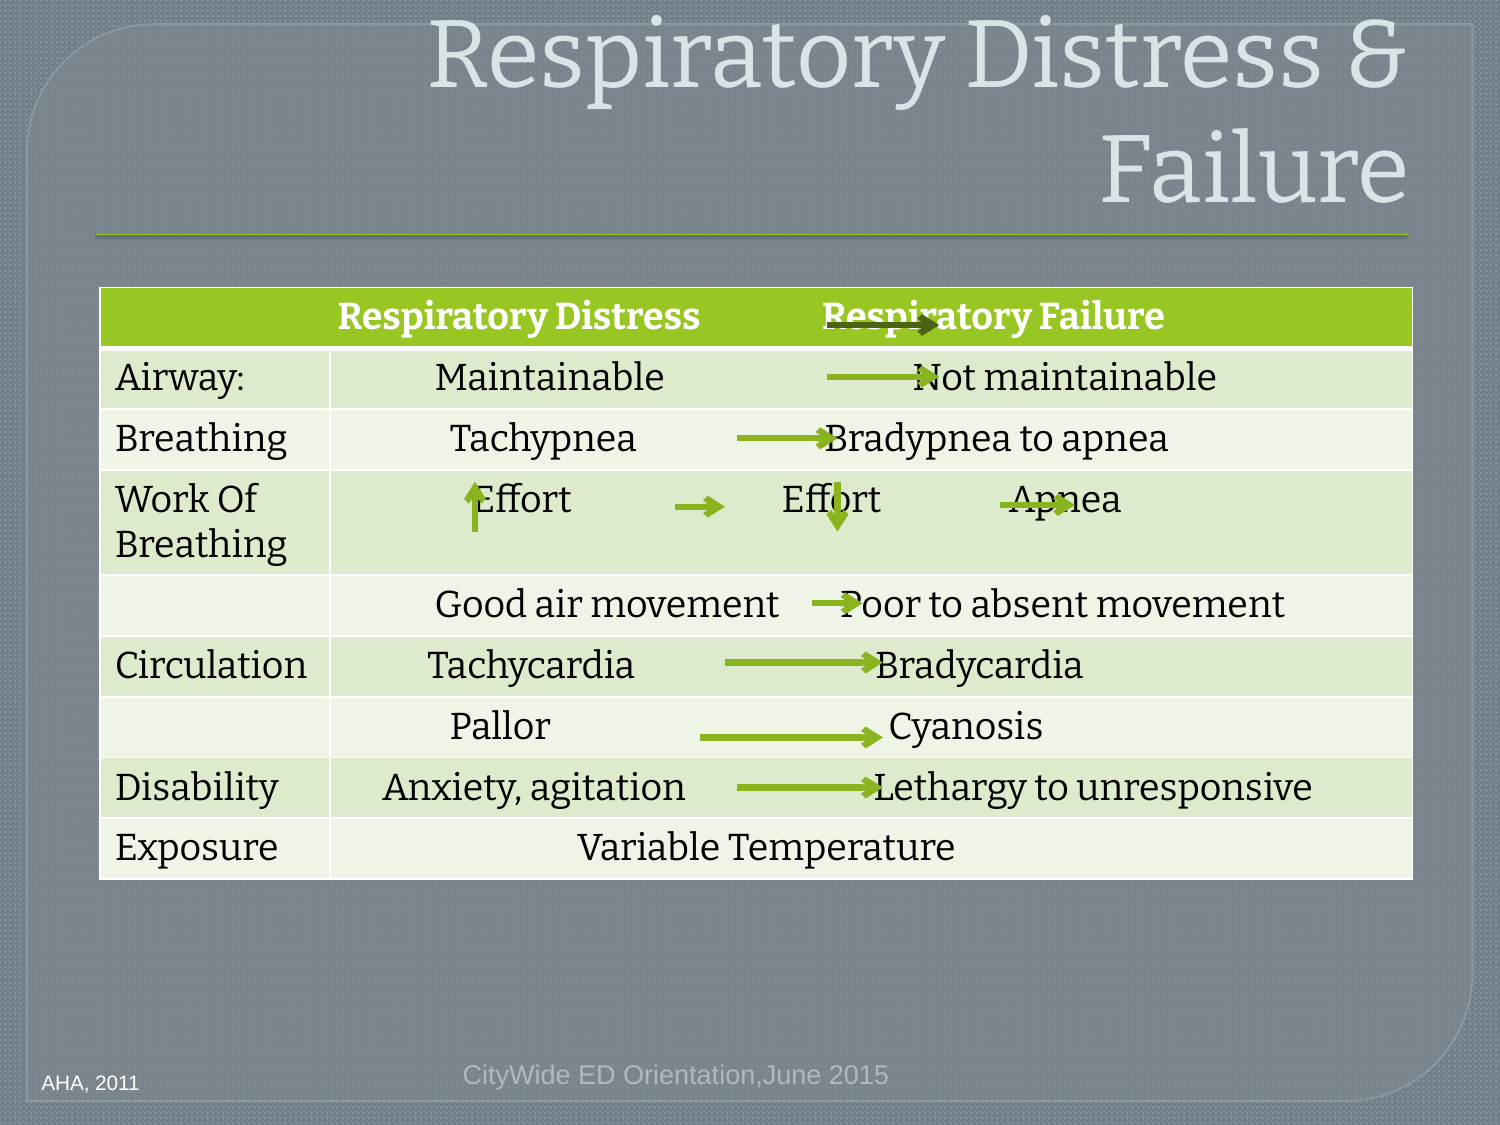

# Respiratory Distress & Failure
| Respiratory Distress Respiratory Failure |  |
| --- | --- |
| Airway: | Maintainable Not maintainable |
| Breathing | Tachypnea Bradypnea to apnea |
| Work Of Breathing | Effort Effort Apnea |
|  | Good air movement Poor to absent movement |
| Circulation | Tachycardia Bradycardia |
|  | Pallor Cyanosis |
| Disability | Anxiety, agitation Lethargy to unresponsive |
| Exposure | Variable Temperature |
CityWide ED Orientation,June 2015
AHA, 2011